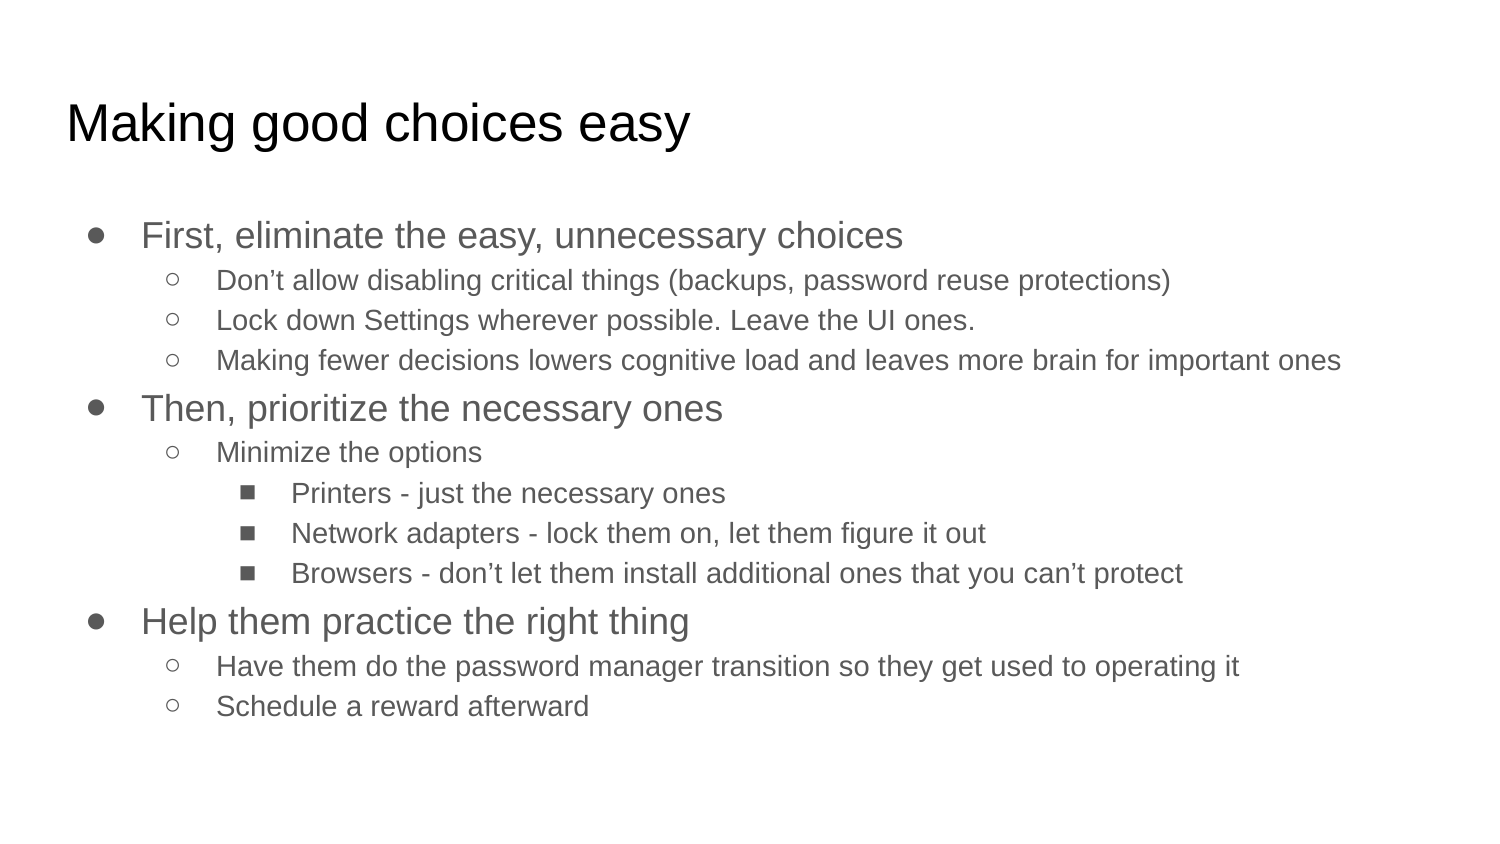

# Making good choices easy
First, eliminate the easy, unnecessary choices
Don’t allow disabling critical things (backups, password reuse protections)
Lock down Settings wherever possible. Leave the UI ones.
Making fewer decisions lowers cognitive load and leaves more brain for important ones
Then, prioritize the necessary ones
Minimize the options
Printers - just the necessary ones
Network adapters - lock them on, let them figure it out
Browsers - don’t let them install additional ones that you can’t protect
Help them practice the right thing
Have them do the password manager transition so they get used to operating it
Schedule a reward afterward